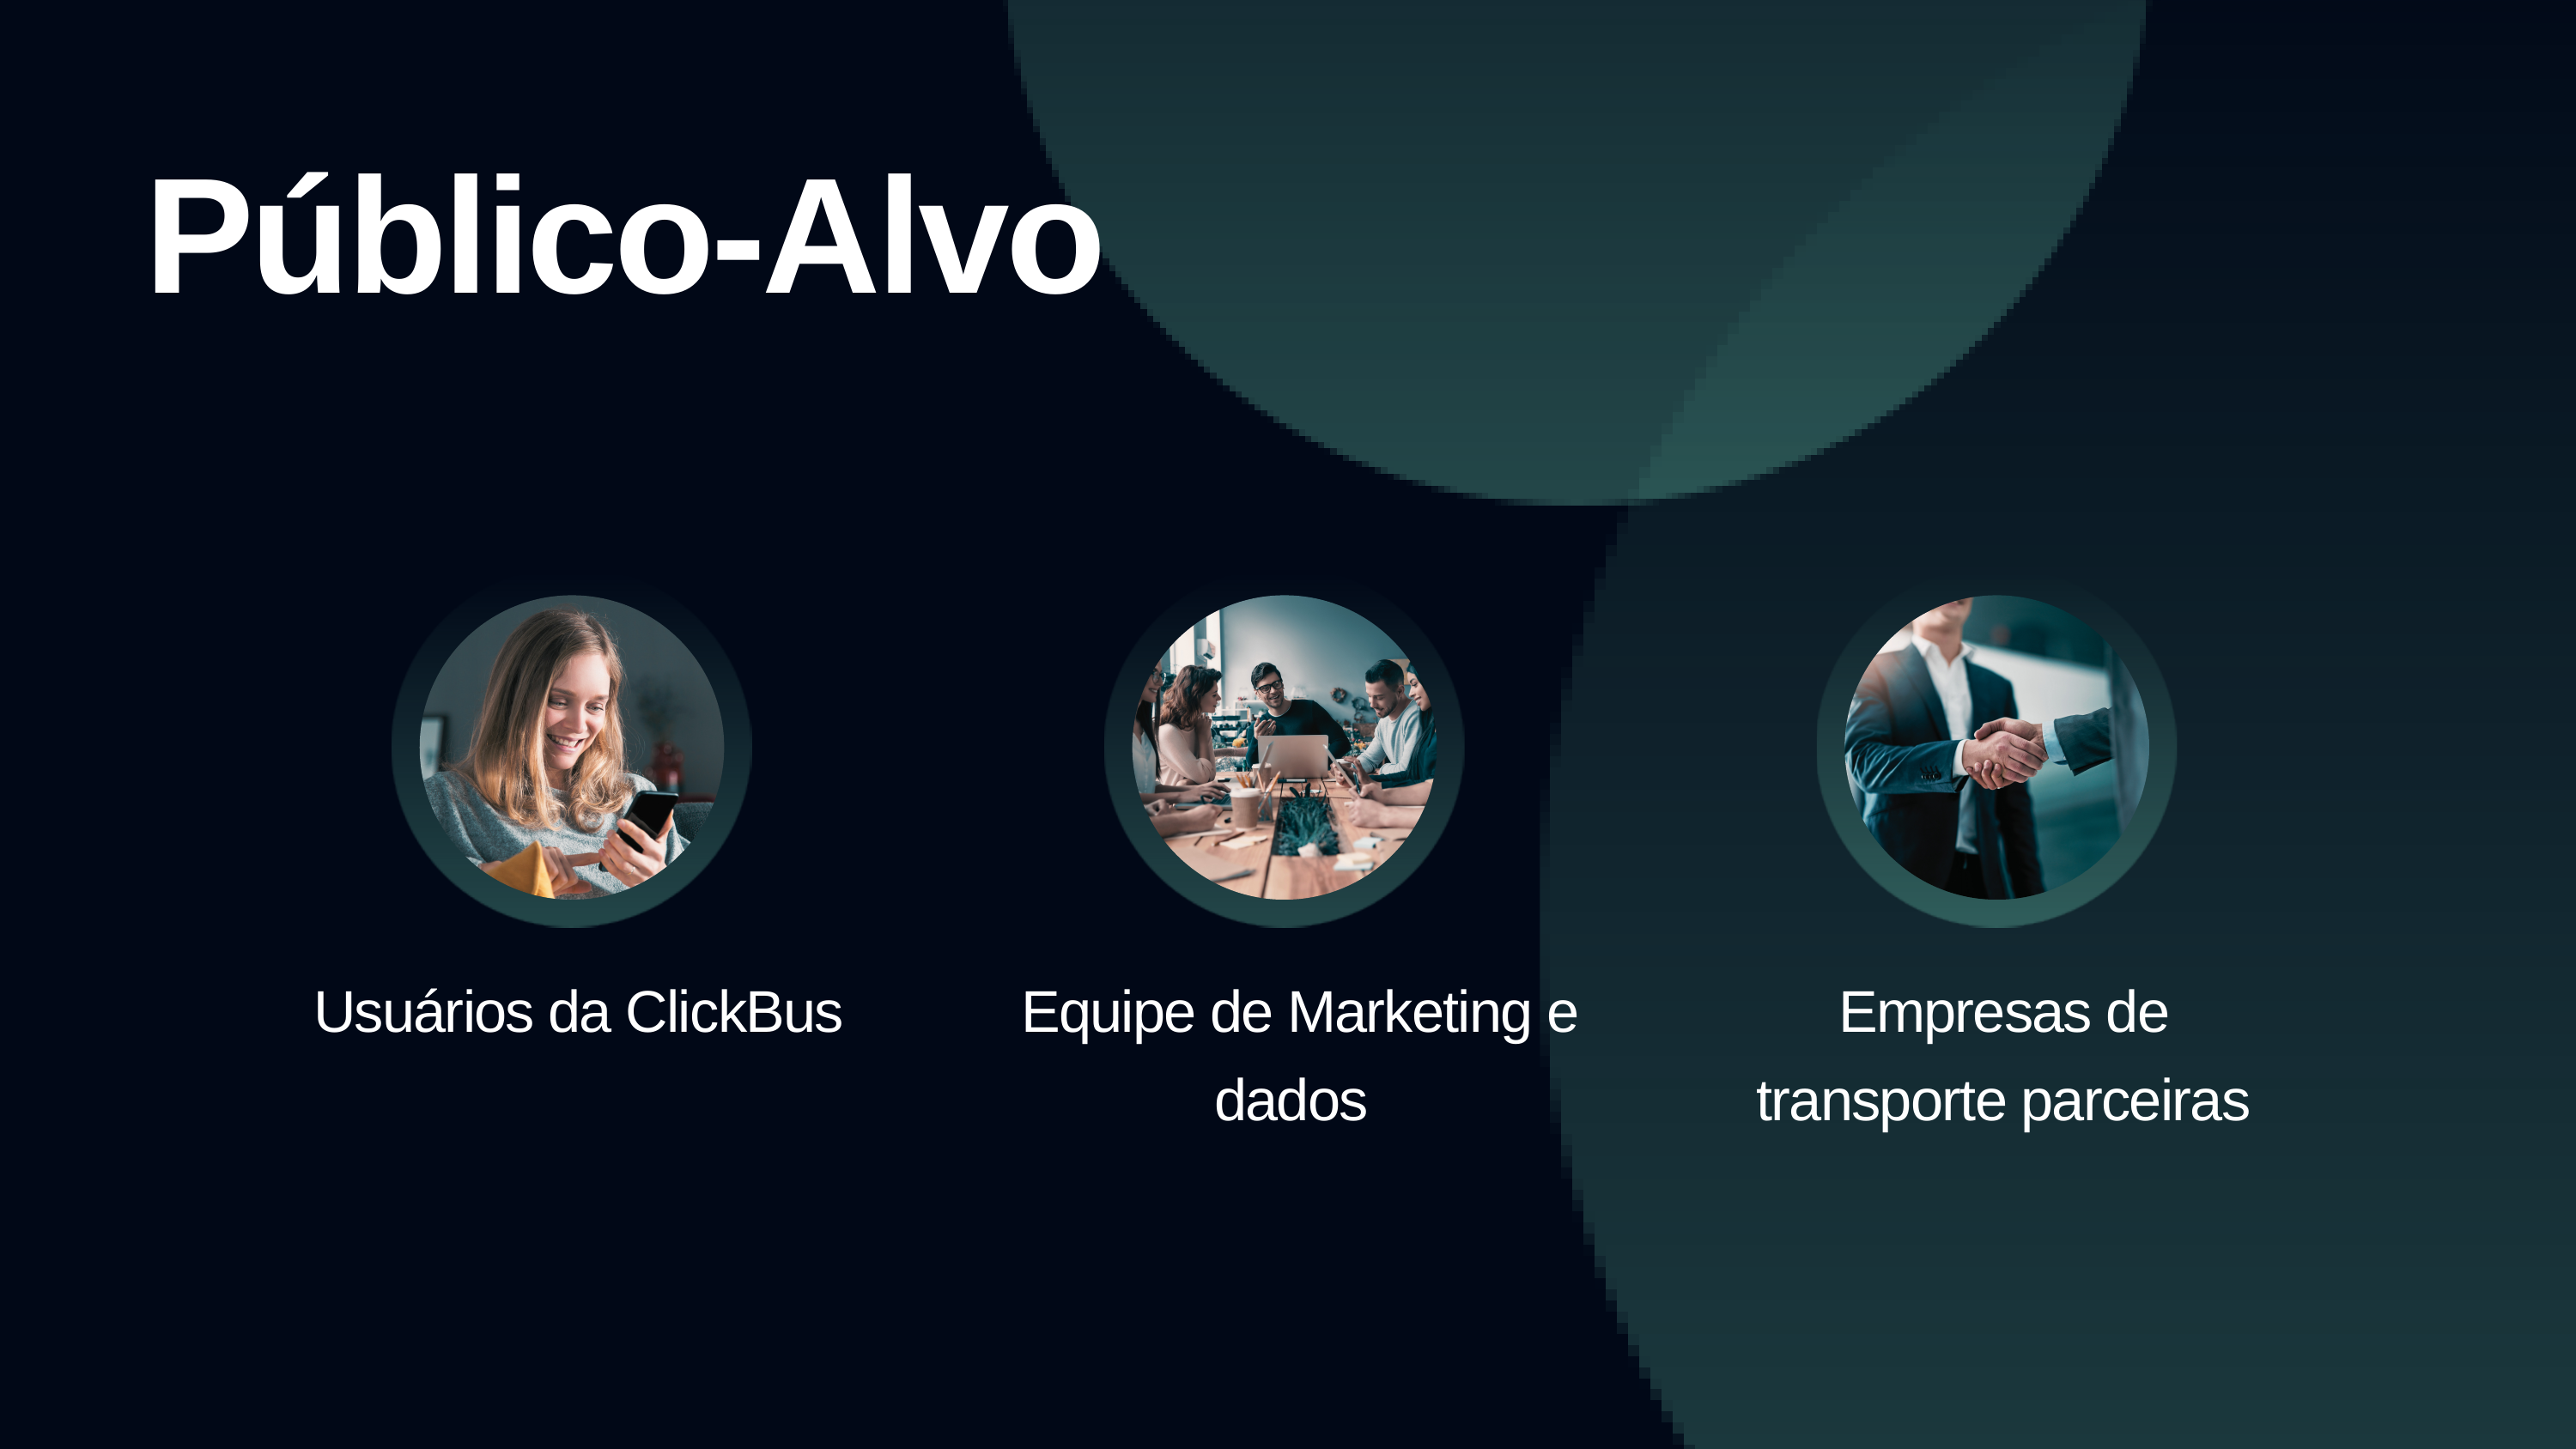

Público-Alvo

Usuários da ClickBus

 Equipe de Marketing e dados

Empresas de transporte parceiras